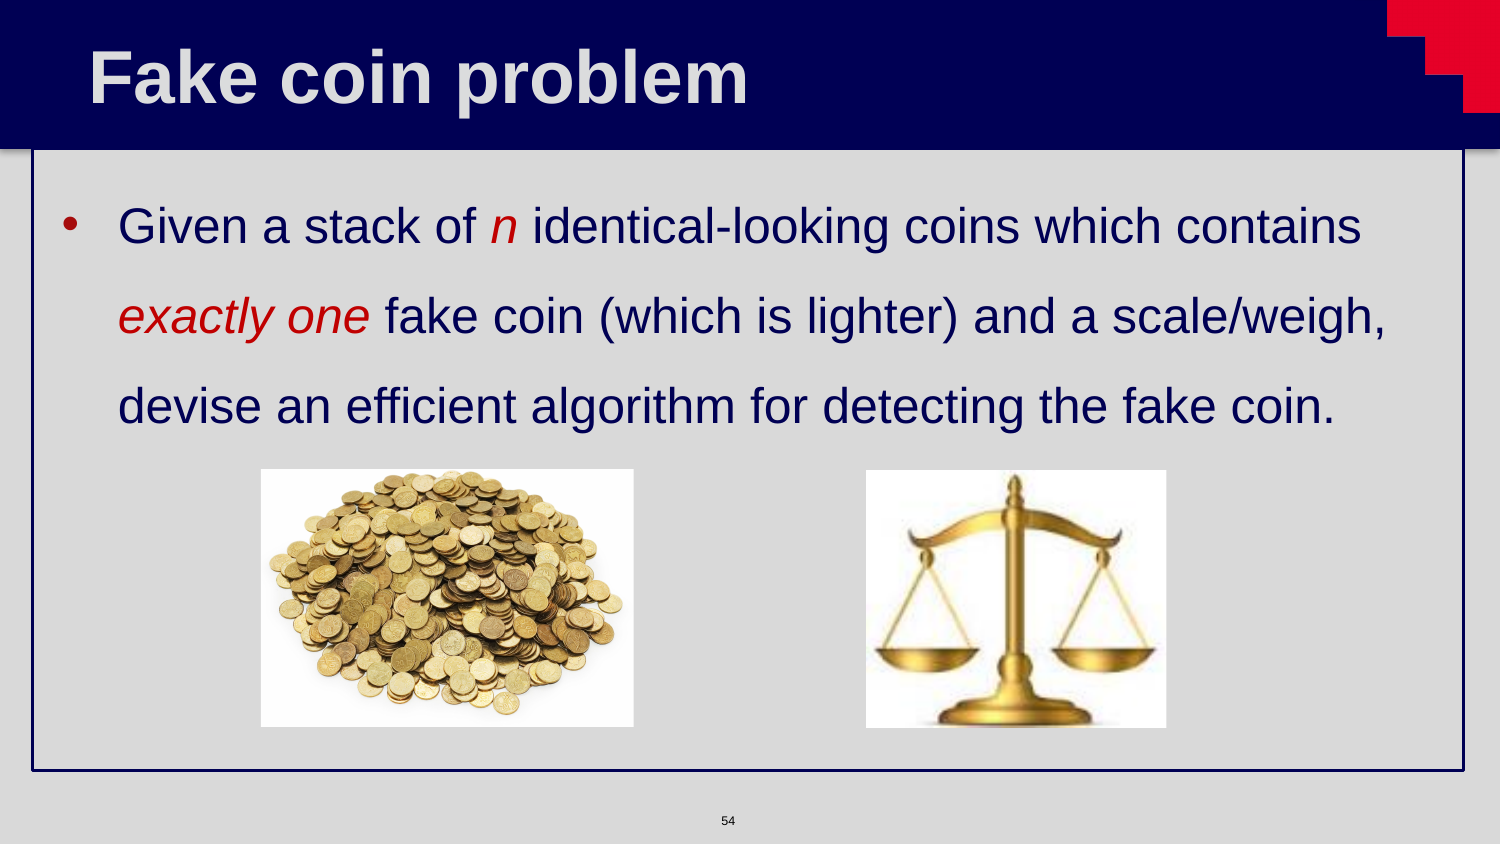

# Fake coin problem
Given a stack of n identical-looking coins which contains exactly one fake coin (which is lighter) and a scale/weigh, devise an efficient algorithm for detecting the fake coin.